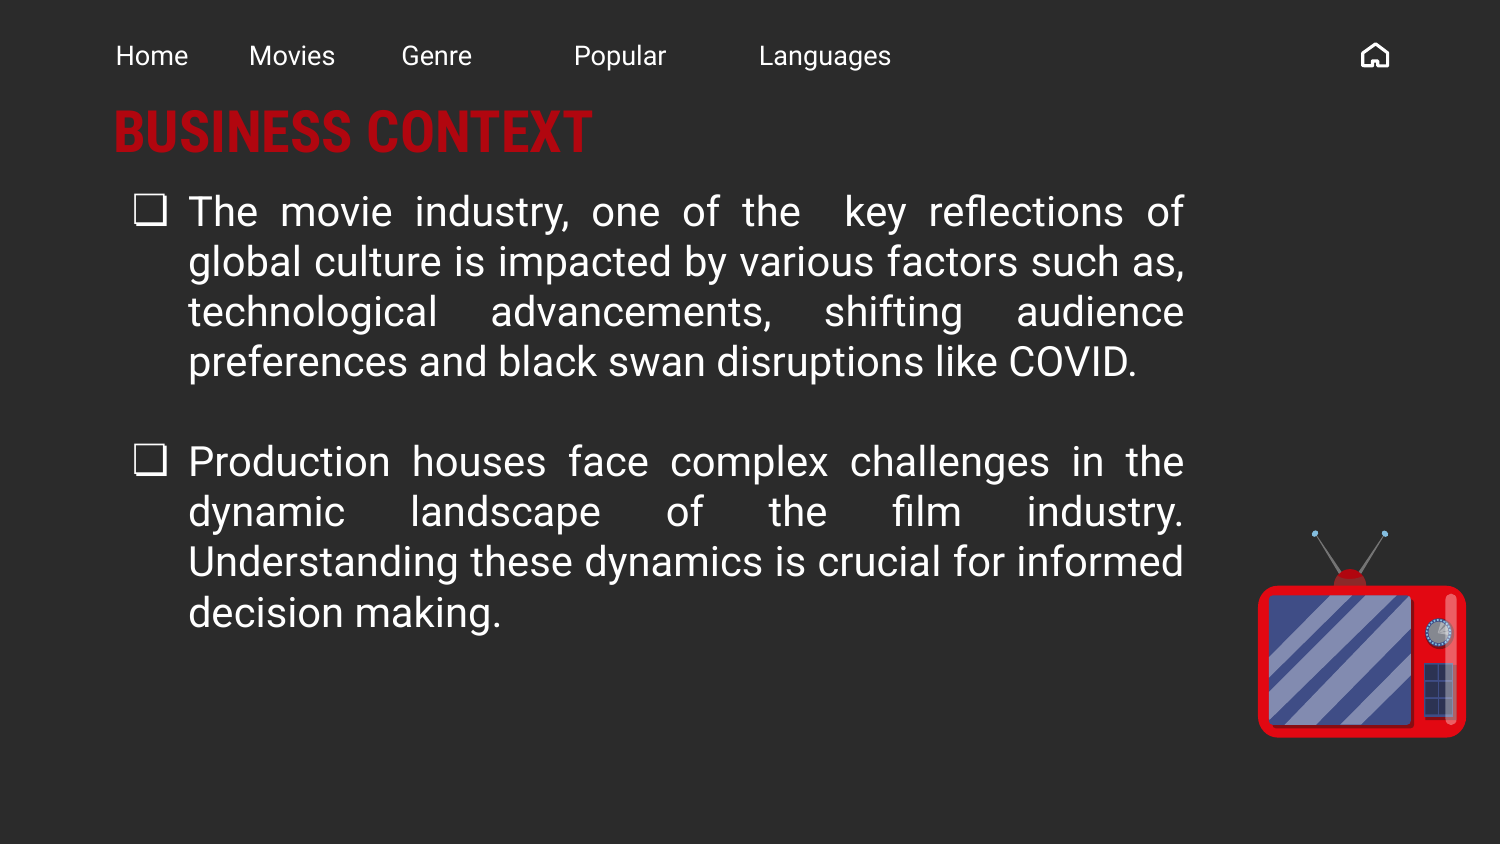

Home
Movies
Genre
Popular
Languages

# BUSINESS CONTEXT
The movie industry, one of the  key reflections of global culture is impacted by various factors such as, technological advancements, shifting audience preferences and black swan disruptions like COVID.

Production houses face complex challenges in the dynamic landscape of the film industry. Understanding these dynamics is crucial for informed decision making.